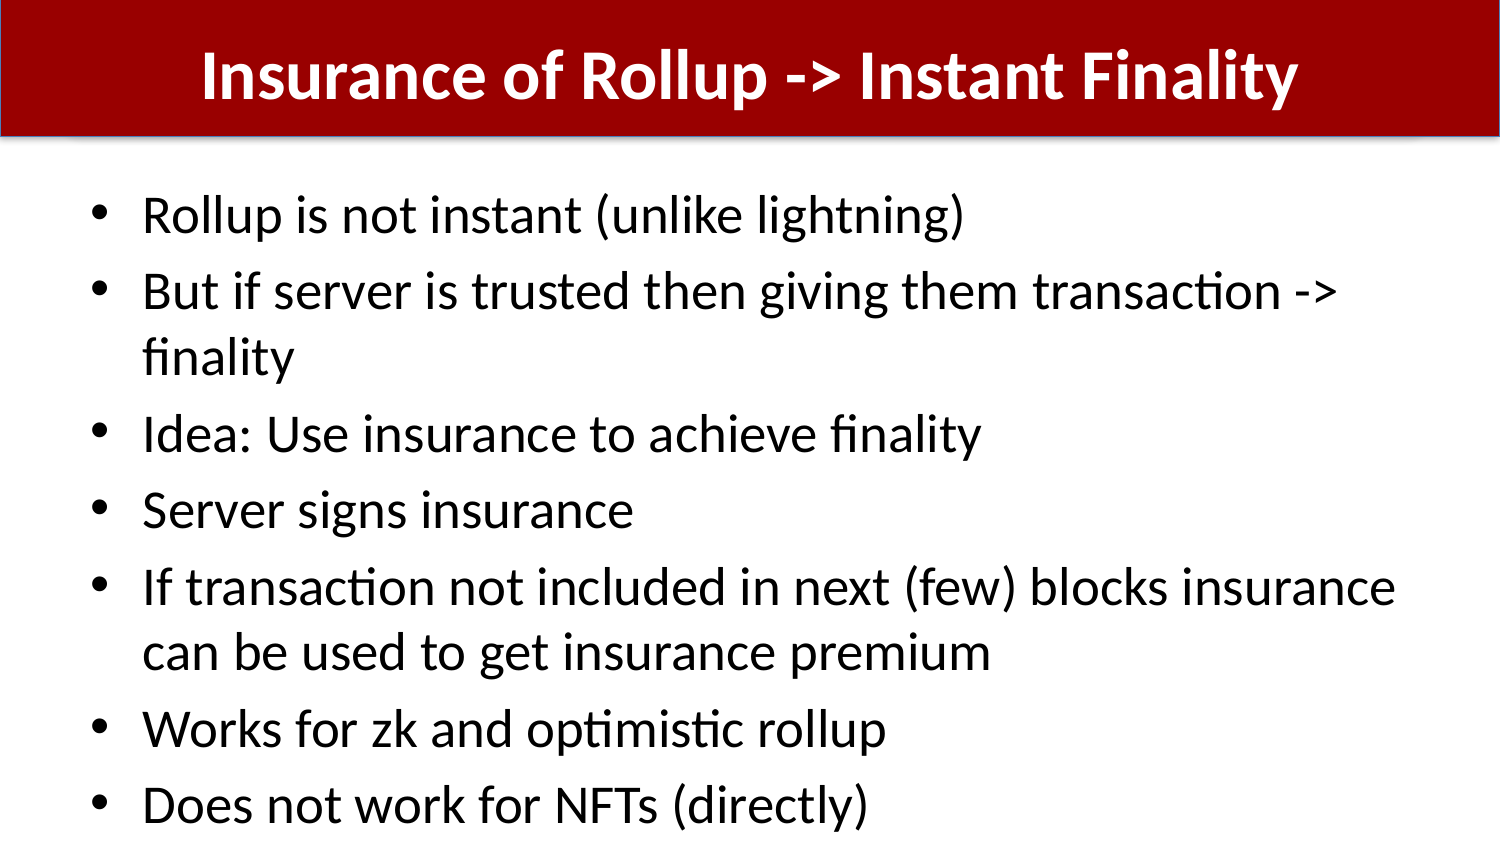

# Insurance of Rollup -> Instant Finality
Rollup is not instant (unlike lightning)
But if server is trusted then giving them transaction -> finality
Idea: Use insurance to achieve finality
Server signs insurance
If transaction not included in next (few) blocks insurance can be used to get insurance premium
Works for zk and optimistic rollup
Does not work for NFTs (directly)